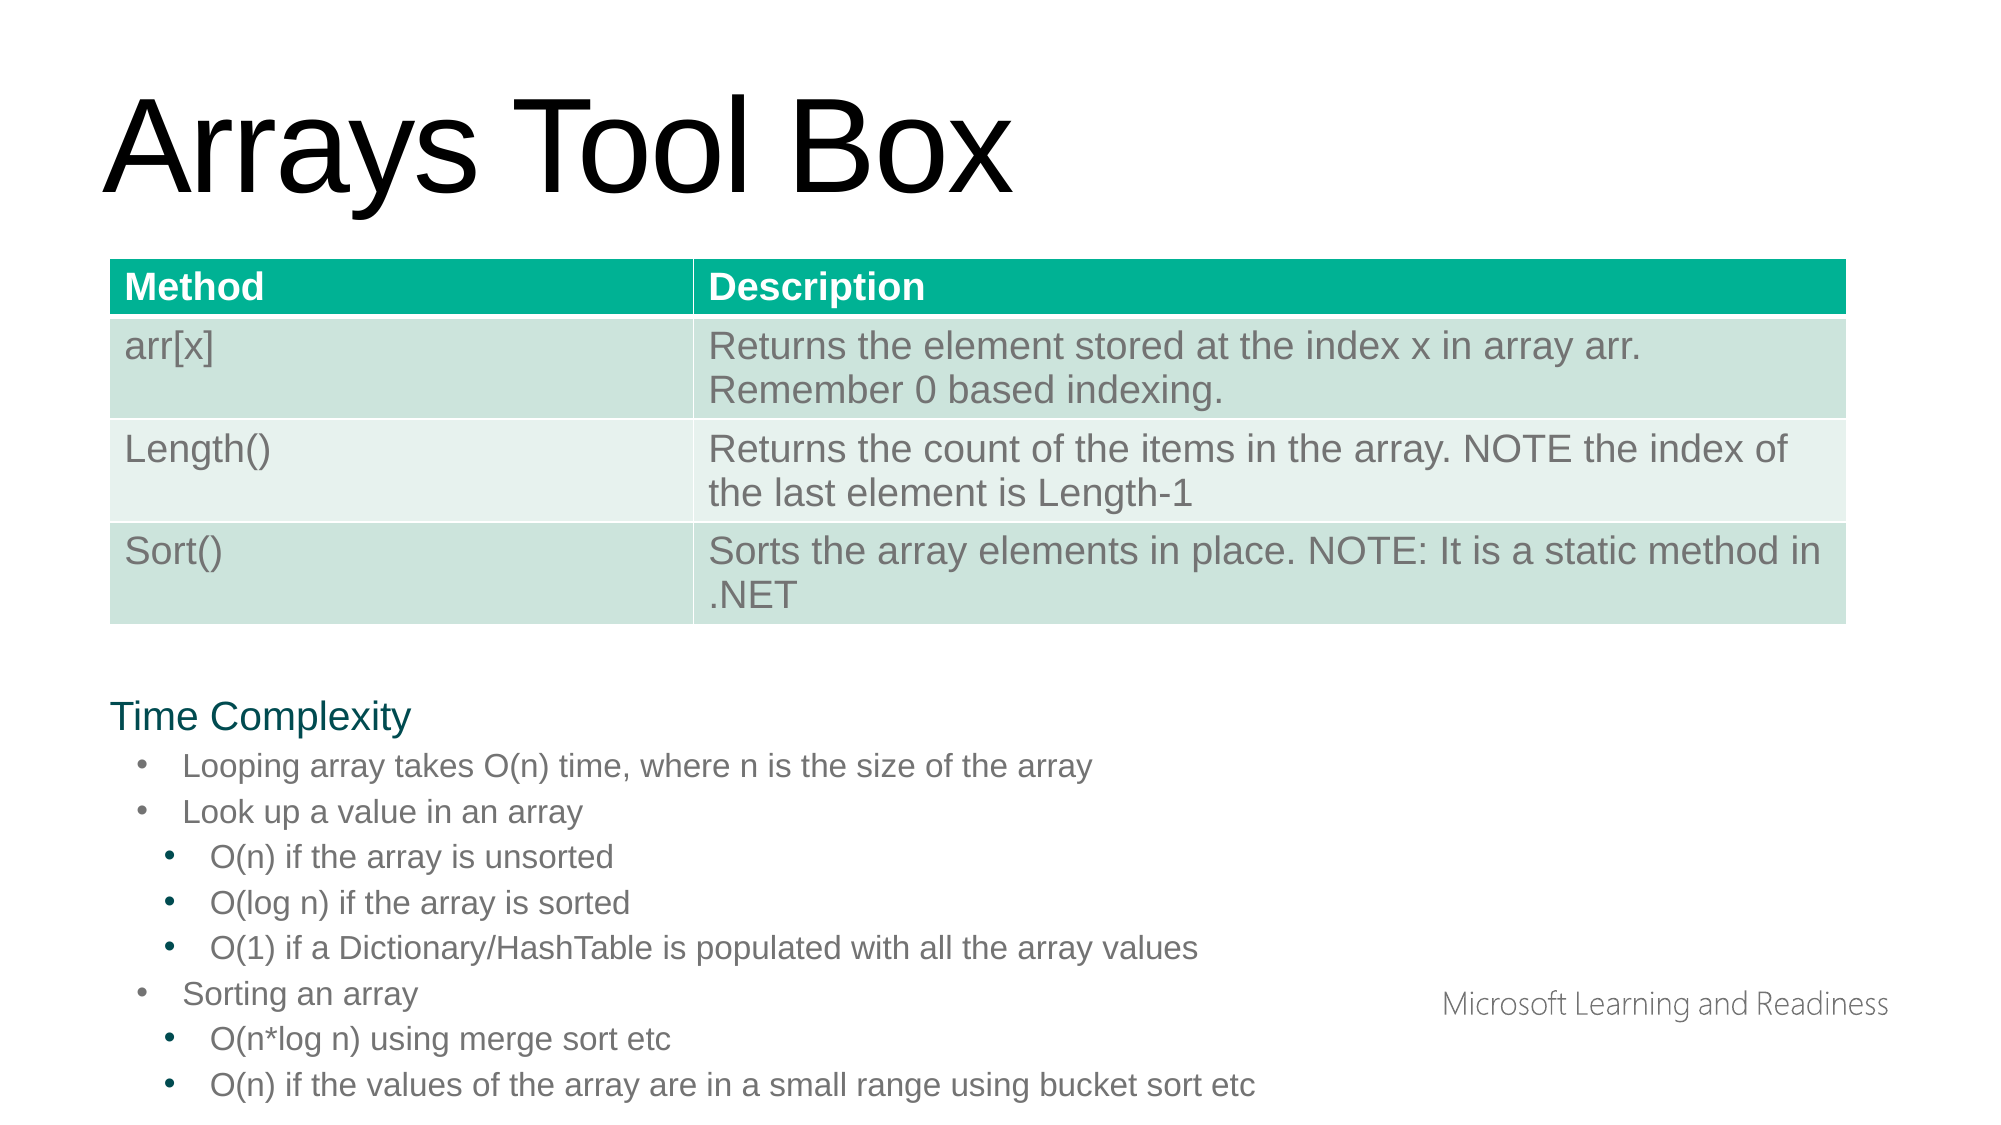

Arrays Tool Box
| Method | Description |
| --- | --- |
| arr[x] | Returns the element stored at the index x in array arr. Remember 0 based indexing. |
| Length() | Returns the count of the items in the array. NOTE the index of the last element is Length-1 |
| Sort() | Sorts the array elements in place. NOTE: It is a static method in .NET |
Time Complexity
Looping array takes O(n) time, where n is the size of the array
Look up a value in an array
O(n) if the array is unsorted
O(log n) if the array is sorted
O(1) if a Dictionary/HashTable is populated with all the array values
Sorting an array
O(n*log n) using merge sort etc
O(n) if the values of the array are in a small range using bucket sort etc